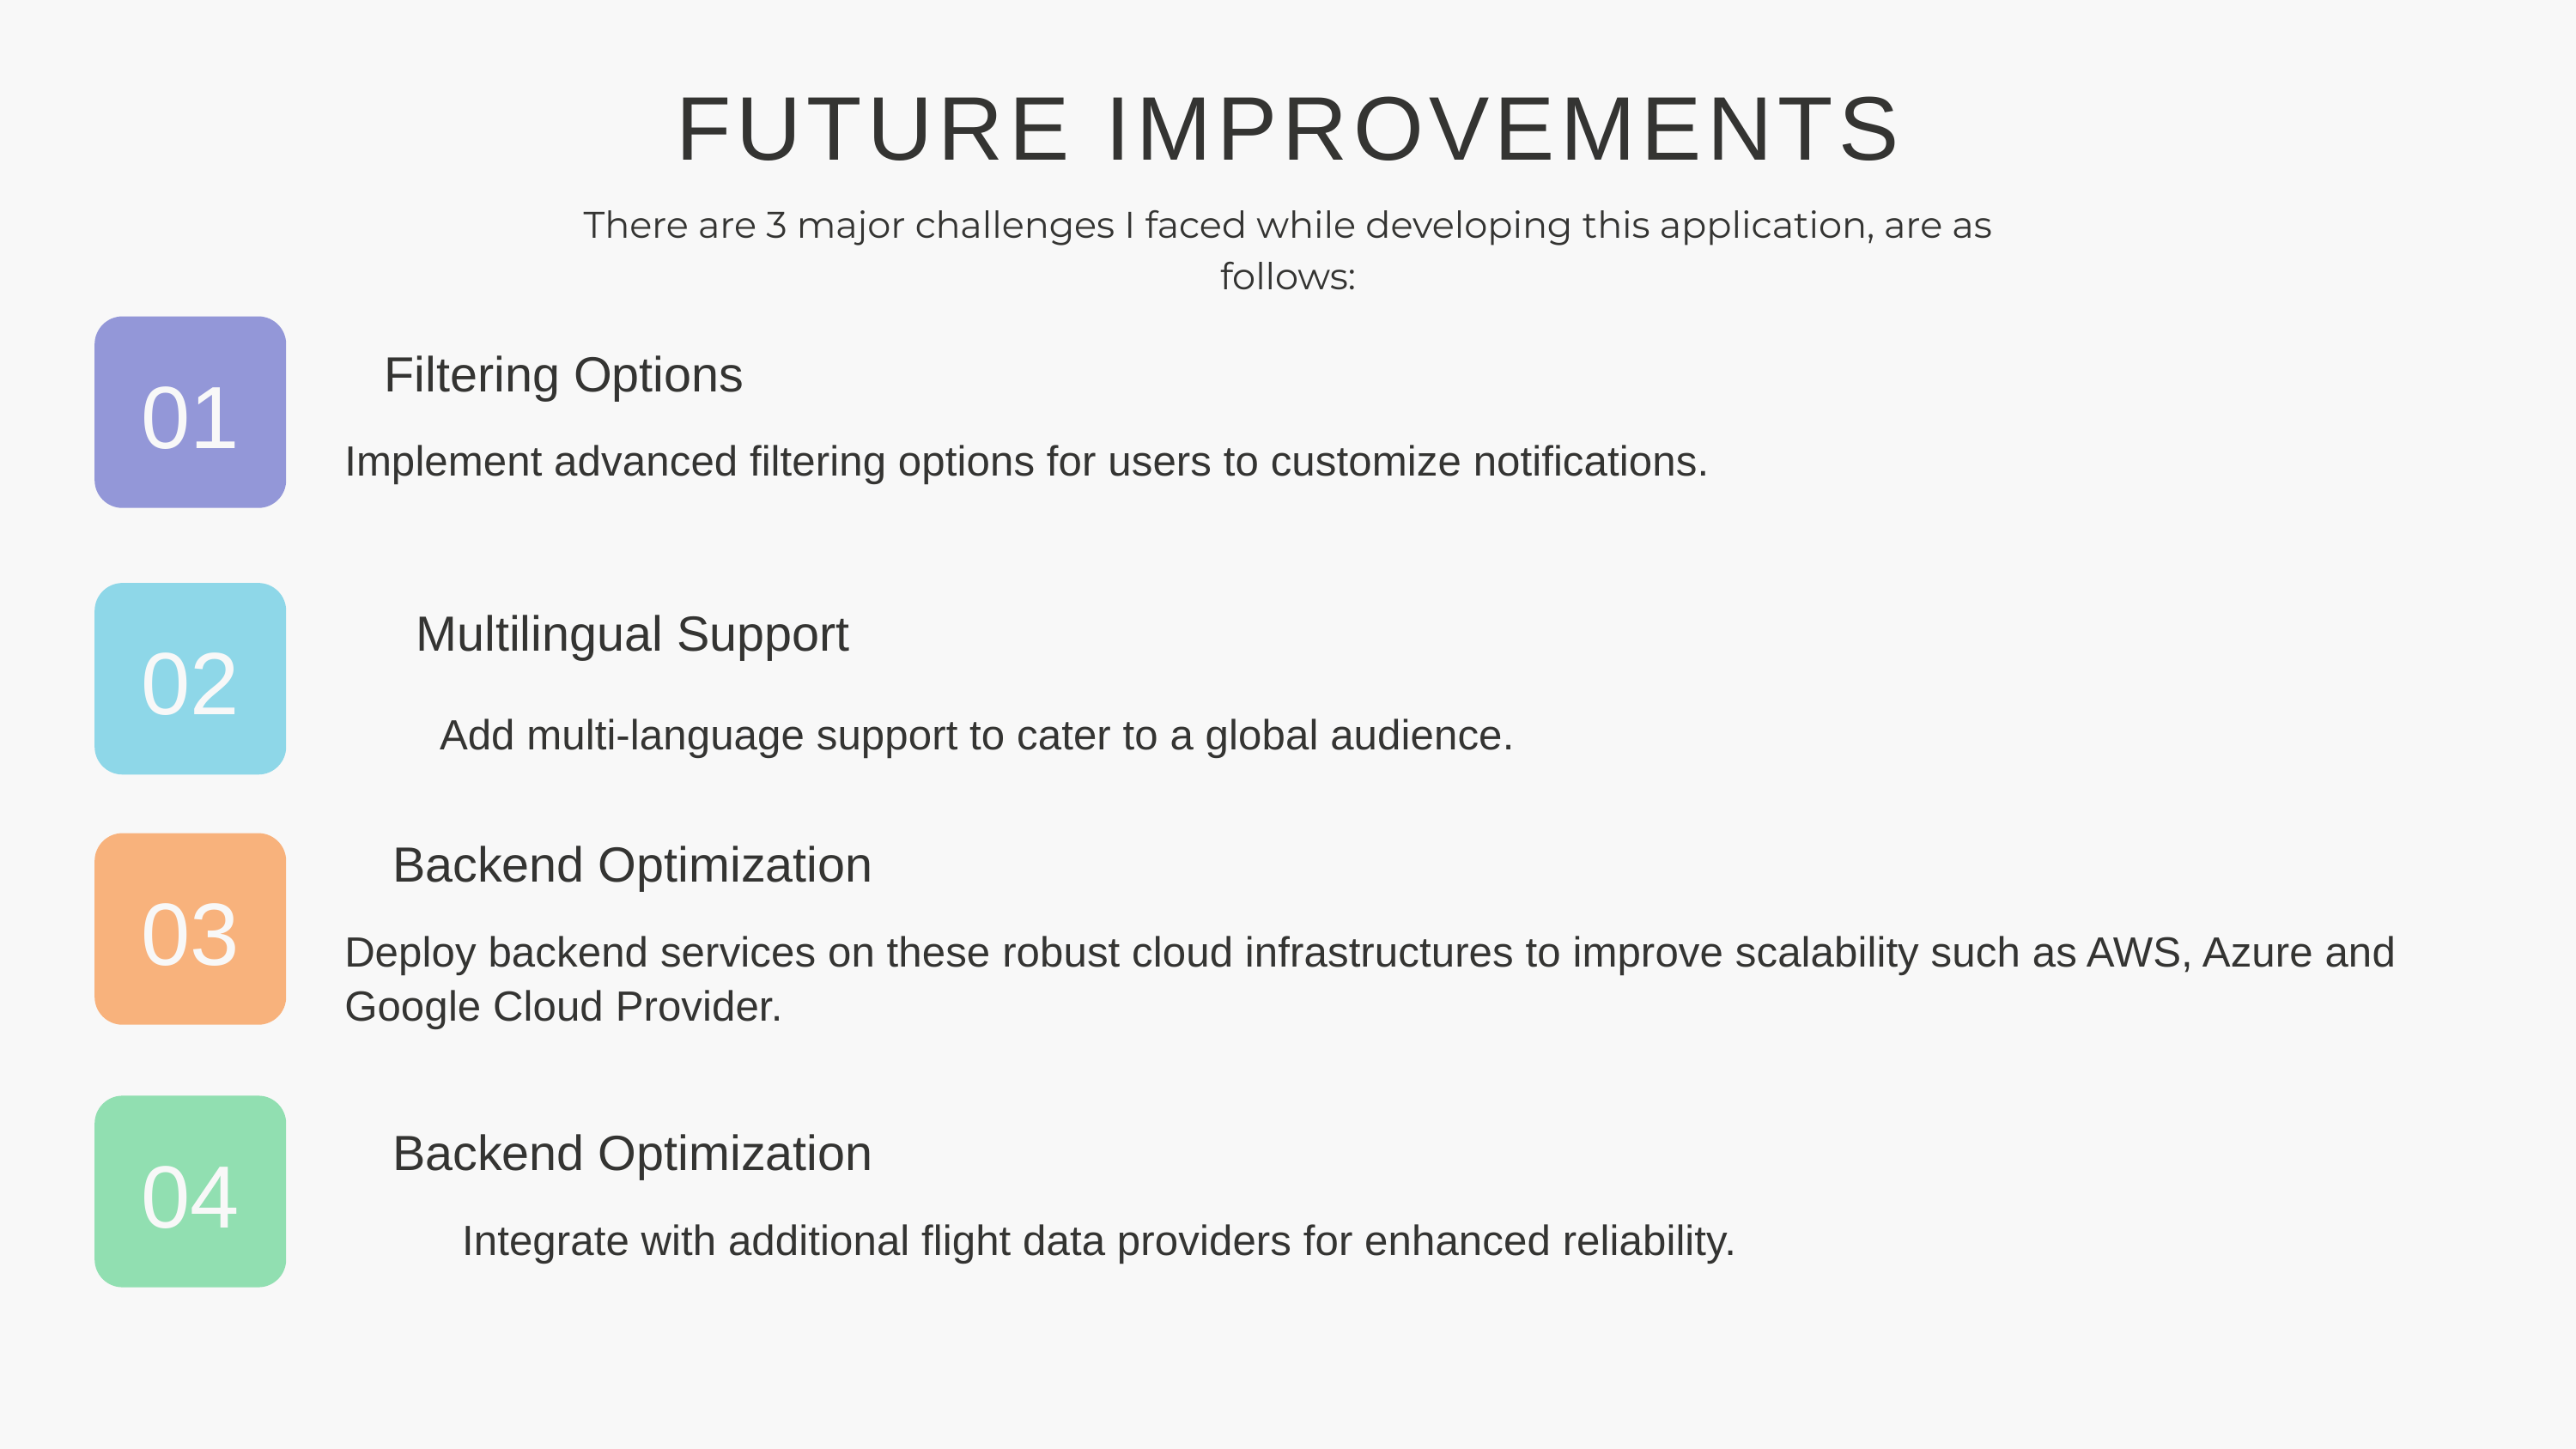

FUTURE IMPROVEMENTS
There are 3 major challenges I faced while developing this application, are as follows:

Filtering Options
Implement advanced filtering options for users to customize notifications.
01

Multilingual Support
Add multi-language support to cater to a global audience.
02
Backend Optimization
Deploy backend services on these robust cloud infrastructures to improve scalability such as AWS, Azure and Google Cloud Provider.

03

Backend Optimization
Integrate with additional flight data providers for enhanced reliability.
04